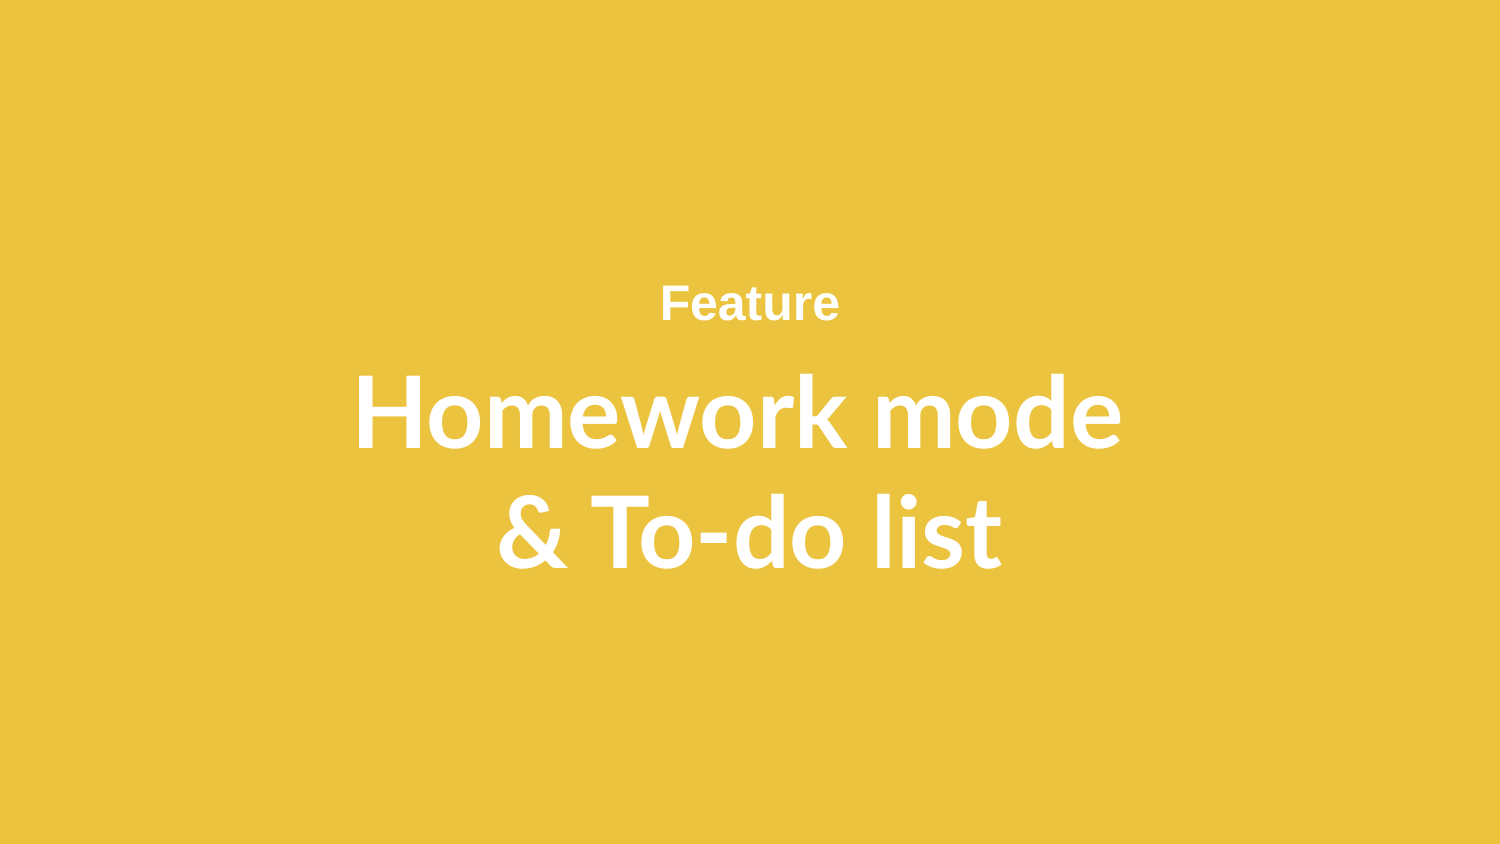

Feature
# Homework mode
& To-do list